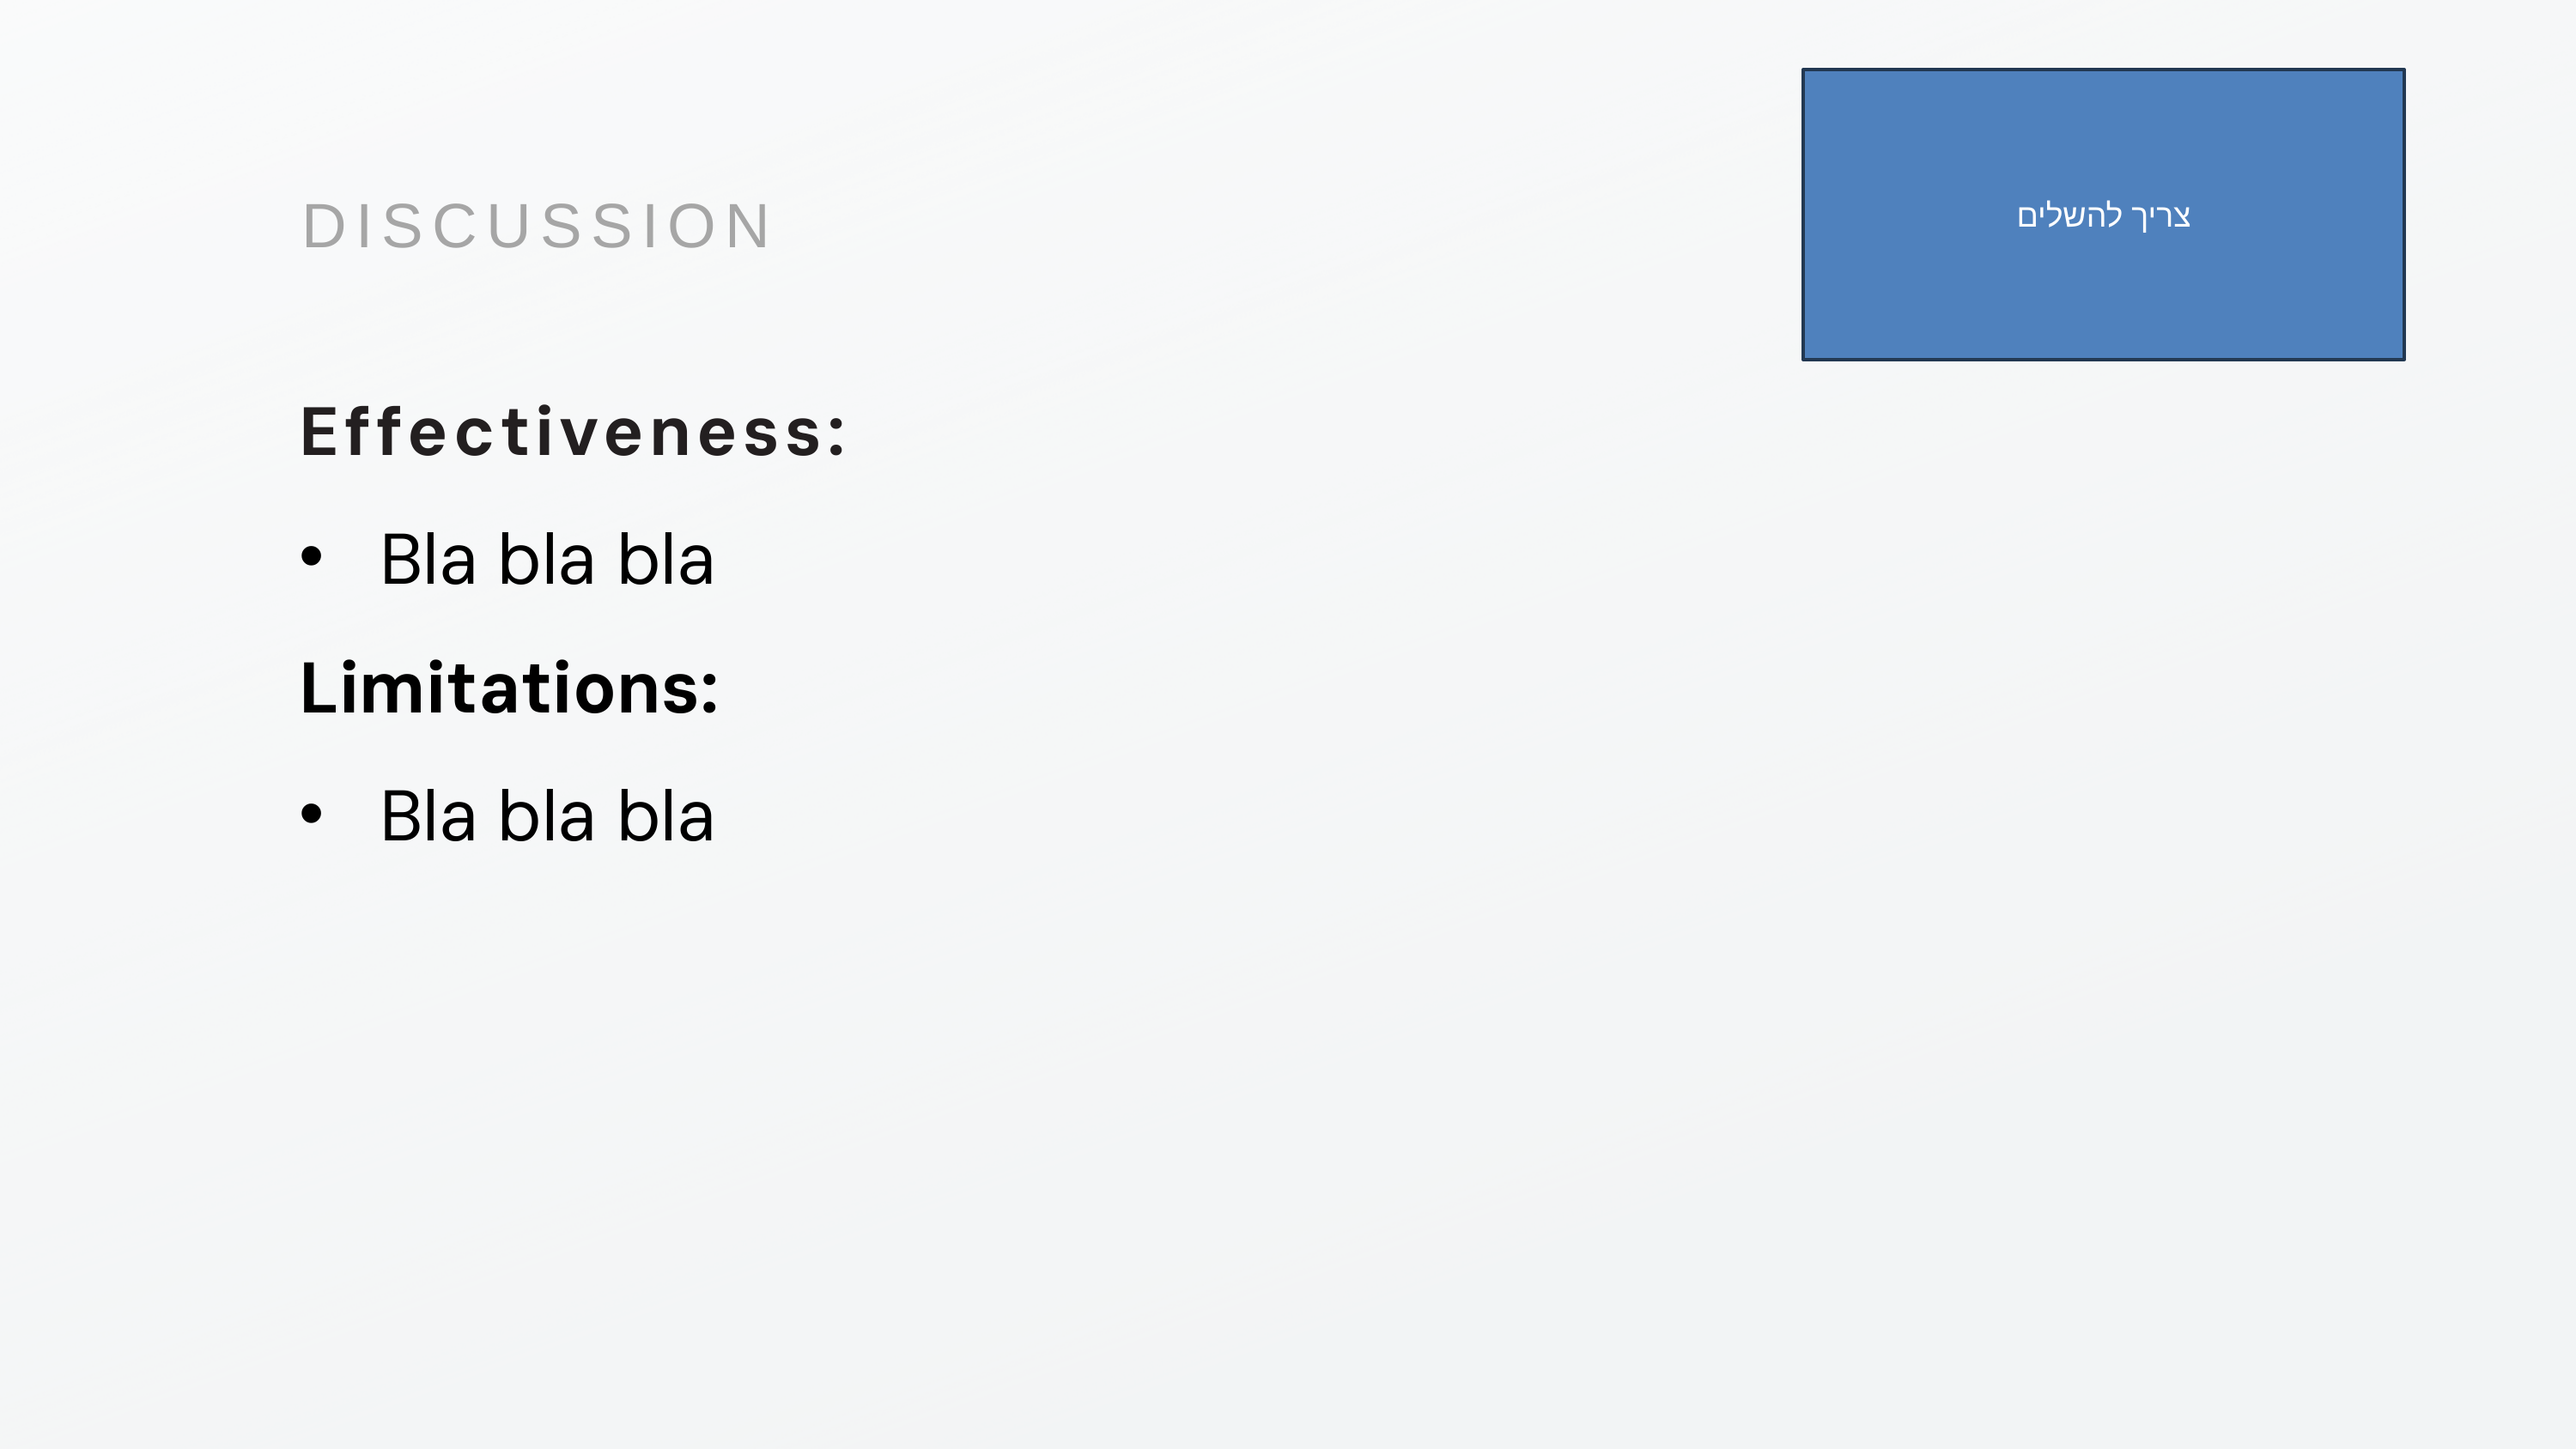

צריך להשלים
DISCUSSION
Effectiveness:
Bla bla bla
Limitations:
Bla bla bla